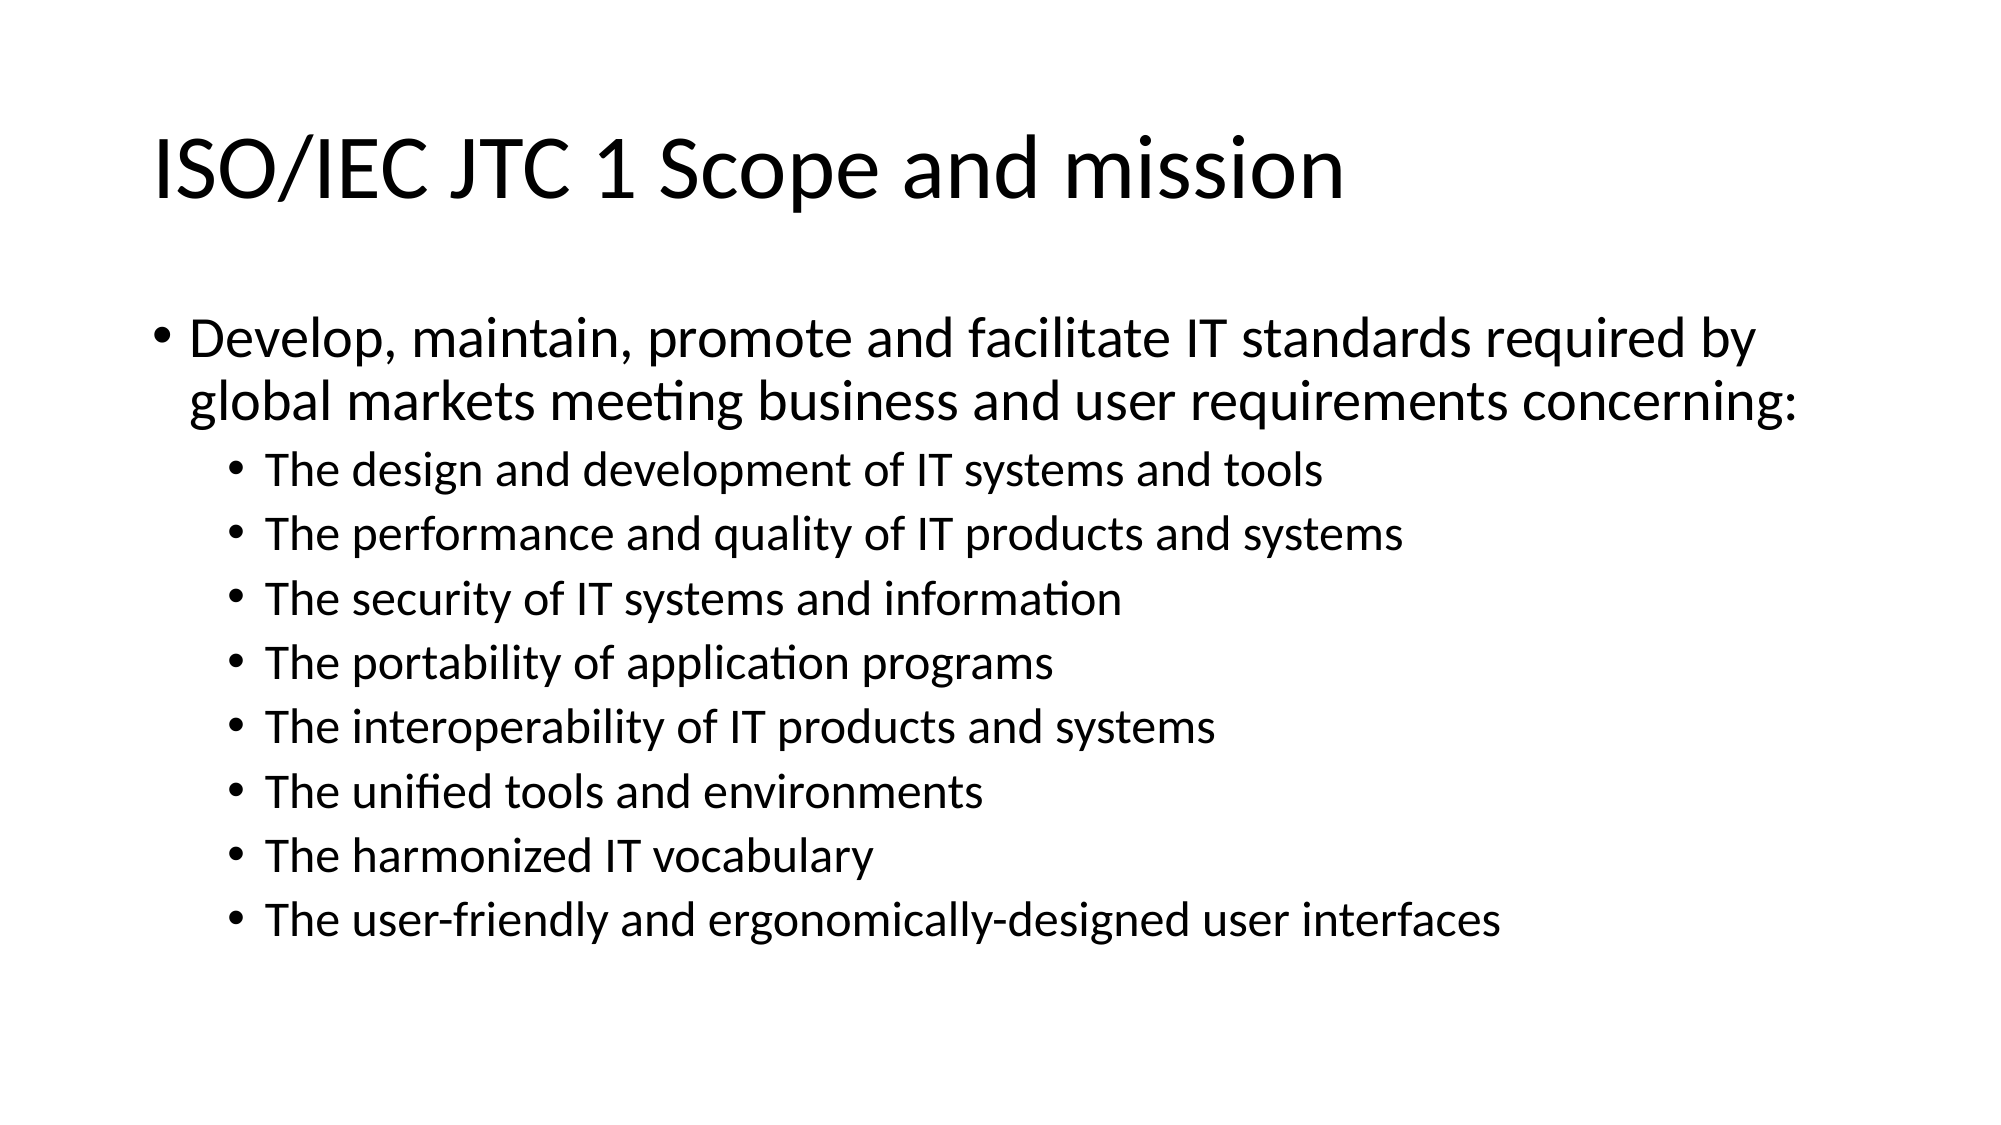

# ISO/IEC JTC 1 Scope and mission
Develop, maintain, promote and facilitate IT standards required by global markets meeting business and user requirements concerning:
The design and development of IT systems and tools
The performance and quality of IT products and systems
The security of IT systems and information
The portability of application programs
The interoperability of IT products and systems
The unified tools and environments
The harmonized IT vocabulary
The user-friendly and ergonomically-designed user interfaces